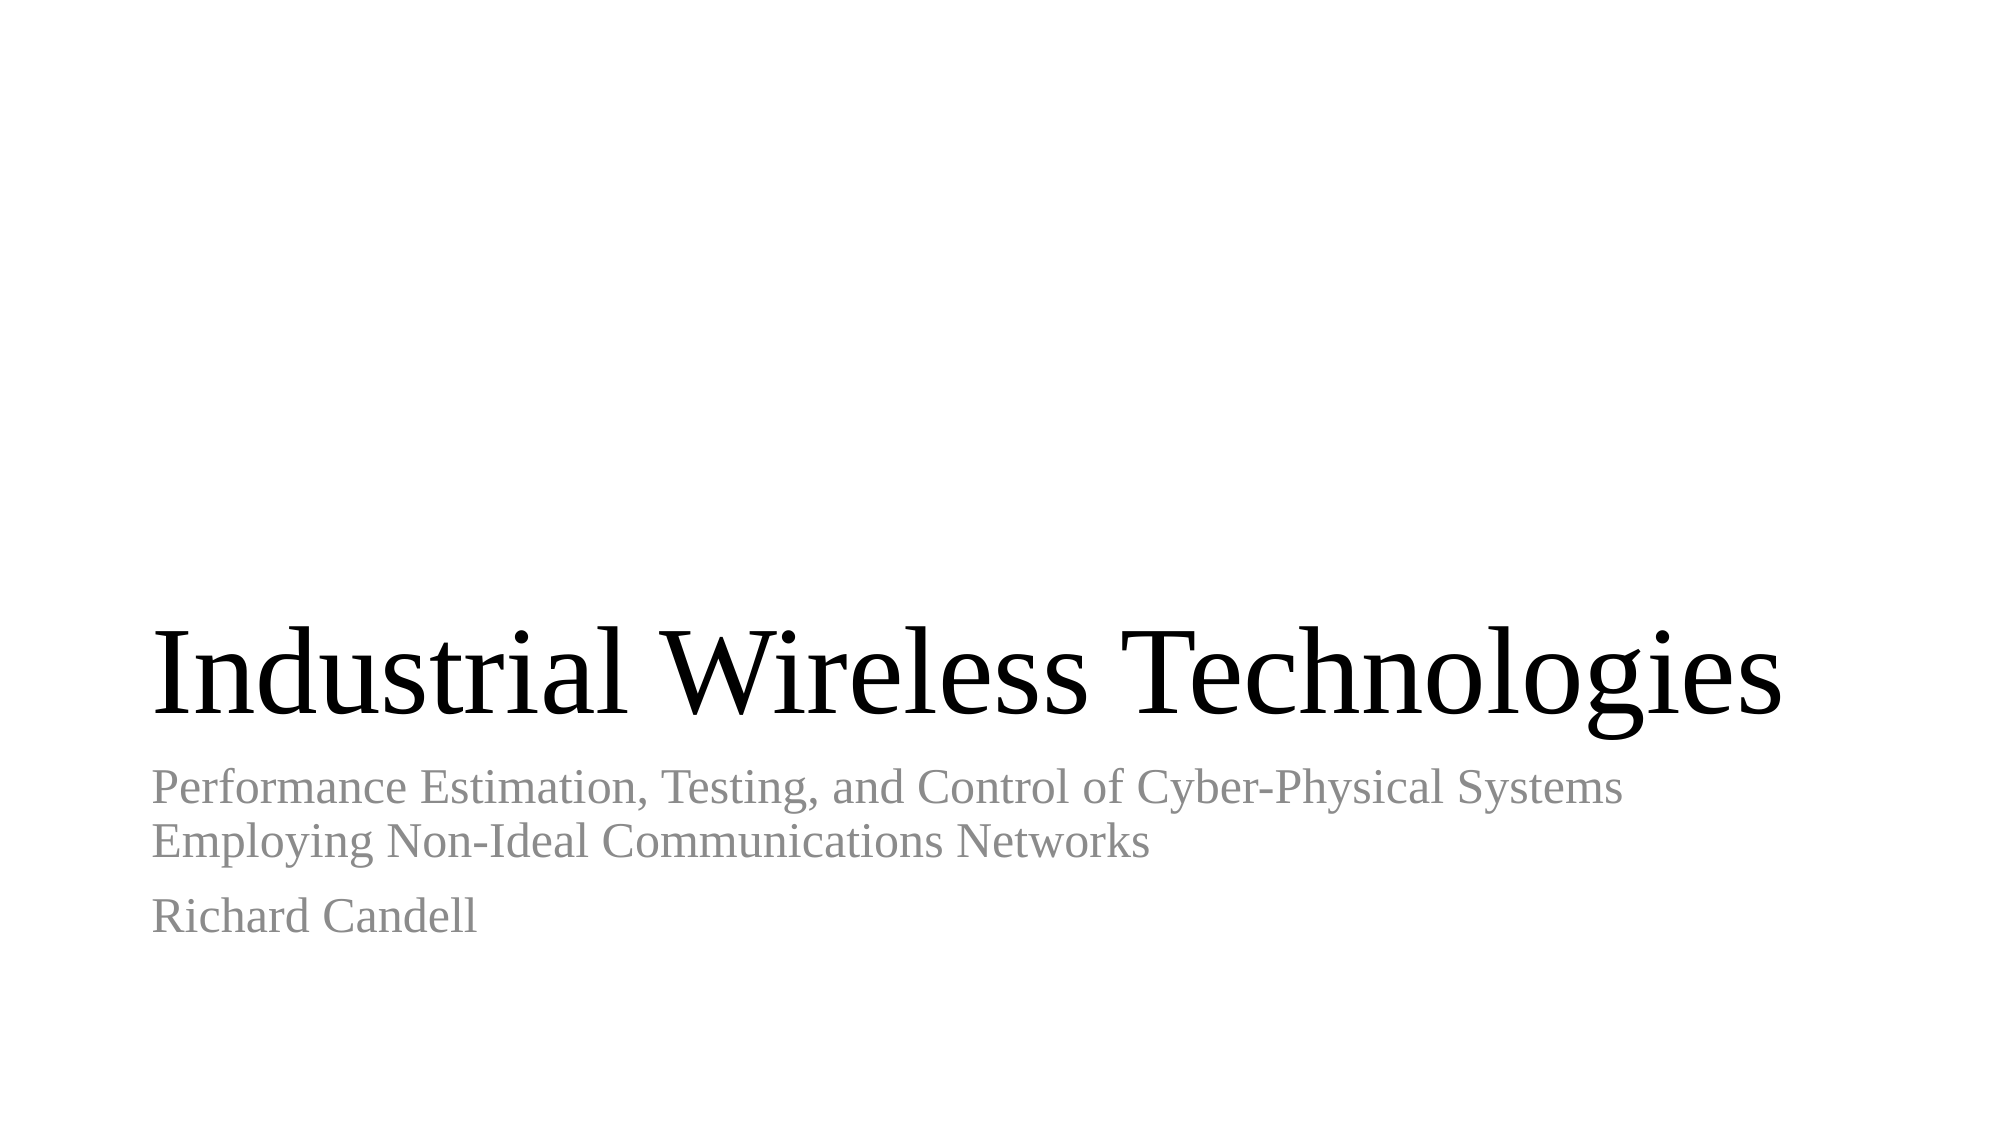

# Industrial Wireless Technologies
Performance Estimation, Testing, and Control of Cyber-Physical Systems Employing Non-Ideal Communications Networks
Richard Candell